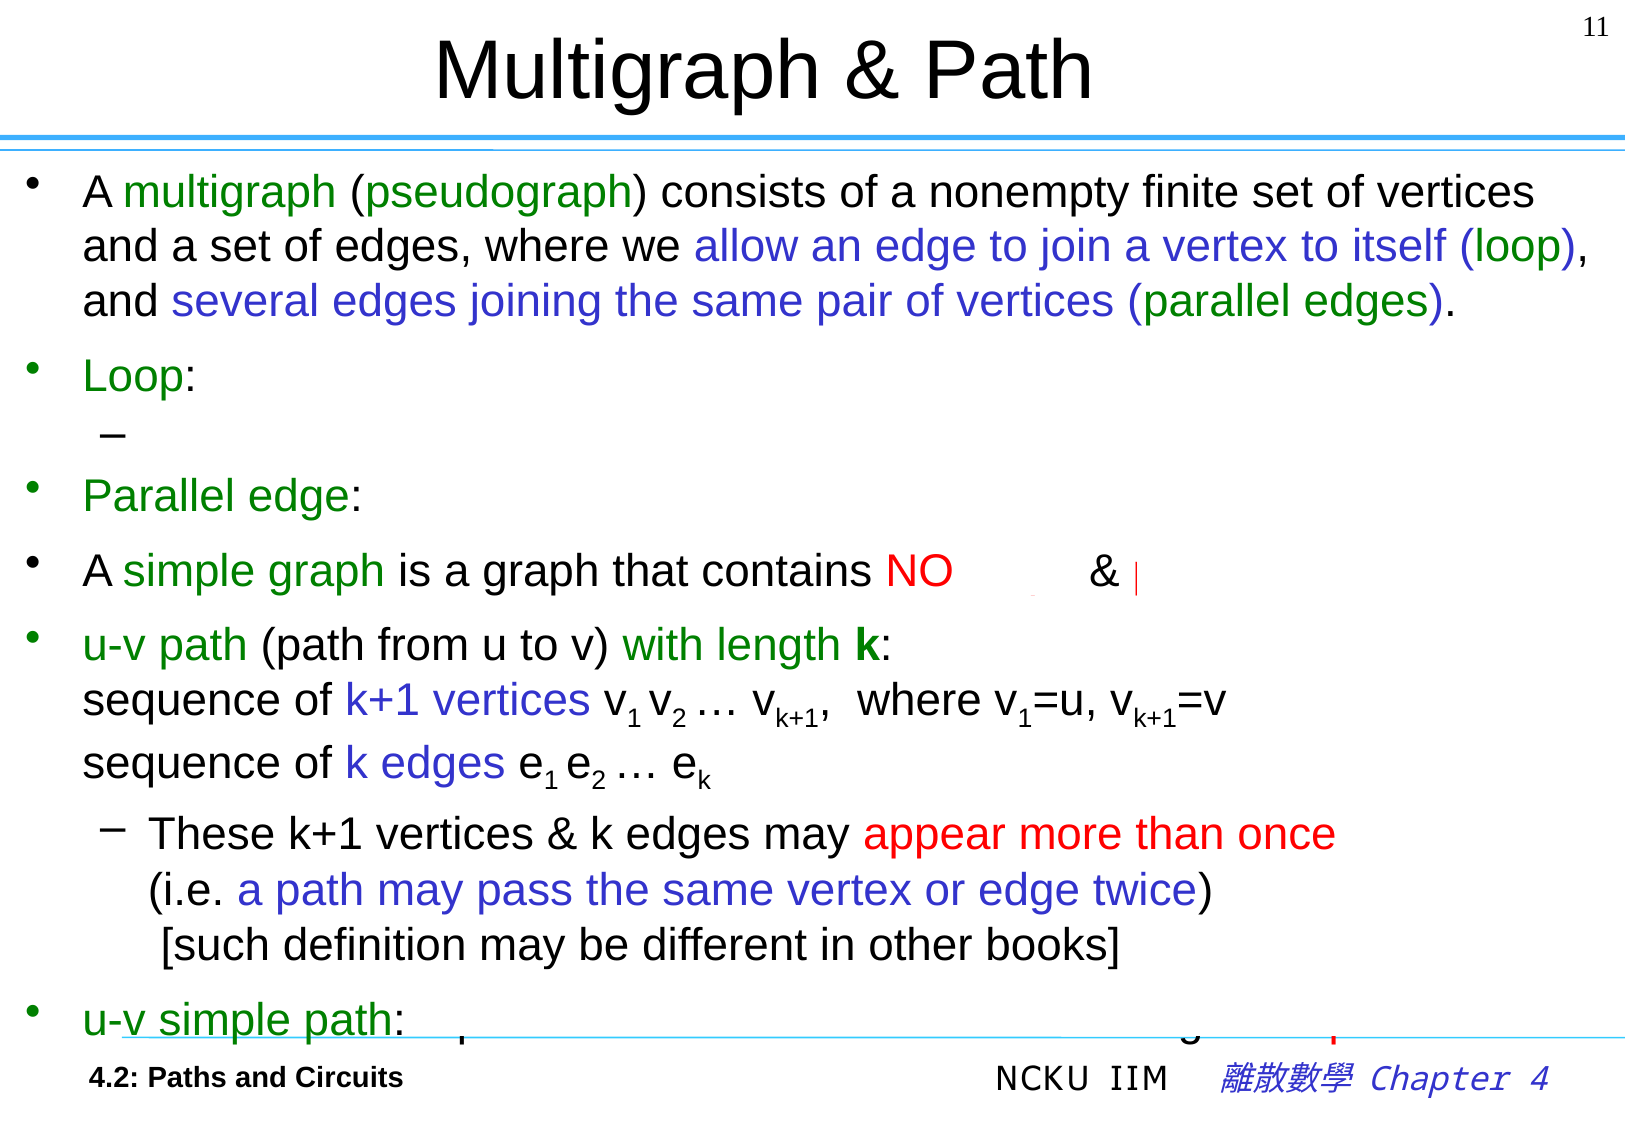

11
# Multigraph & Path
A multigraph (pseudograph) consists of a nonempty finite set of vertices and a set of edges, where we allow an edge to join a vertex to itself (loop), and several edges joining the same pair of vertices (parallel edges).

Loop: an edge from a vertex to itself
     A loop on a vertex v is counted twice in deg(v)
Parallel edge: more than 1 edge between 2 vertices

A simple graph is a graph that contains NO loops & parallel edges

u-v path (path from u to v) with length k:
sequence of k+1 vertices v1 v2 … vk+1,  where v1=u, vk+1=v
sequence of k edges e1 e2 … ek
These k+1 vertices & k edges may appear more than once
(i.e. a path may pass the same vertex or edge twice)
 [such definition may be different in other books]

u-v simple path: a path from u to v where no vertex/edge is repeated

4.2: Paths and Circuits